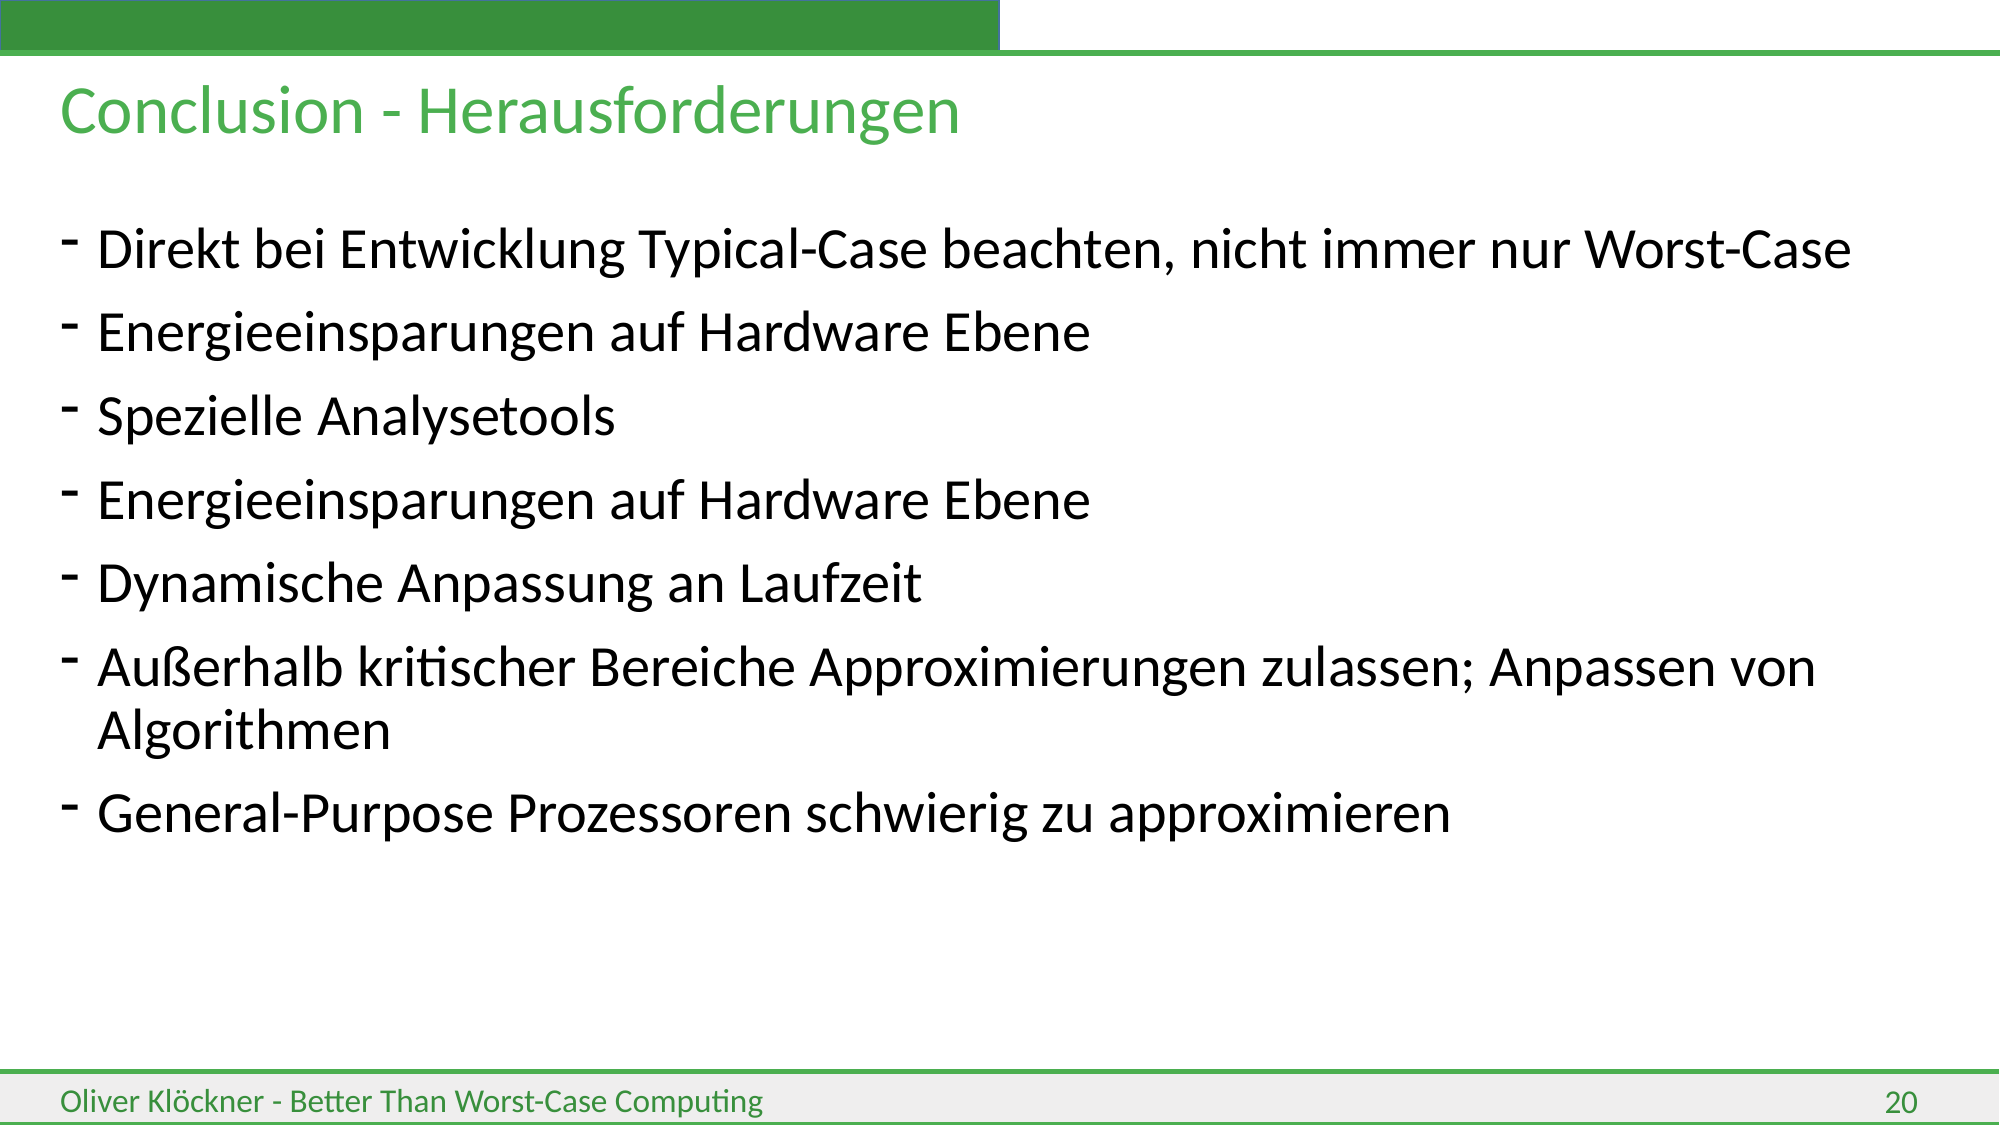

# Conclusion - Herausforderungen
Direkt bei Entwicklung Typical-Case beachten, nicht immer nur Worst-Case
Energieeinsparungen auf Hardware Ebene
Spezielle Analysetools
Energieeinsparungen auf Hardware Ebene
Dynamische Anpassung an Laufzeit
Außerhalb kritischer Bereiche Approximierungen zulassen; Anpassen von Algorithmen
General-Purpose Prozessoren schwierig zu approximieren

20
Oliver Klöckner - Better Than Worst-Case Computing